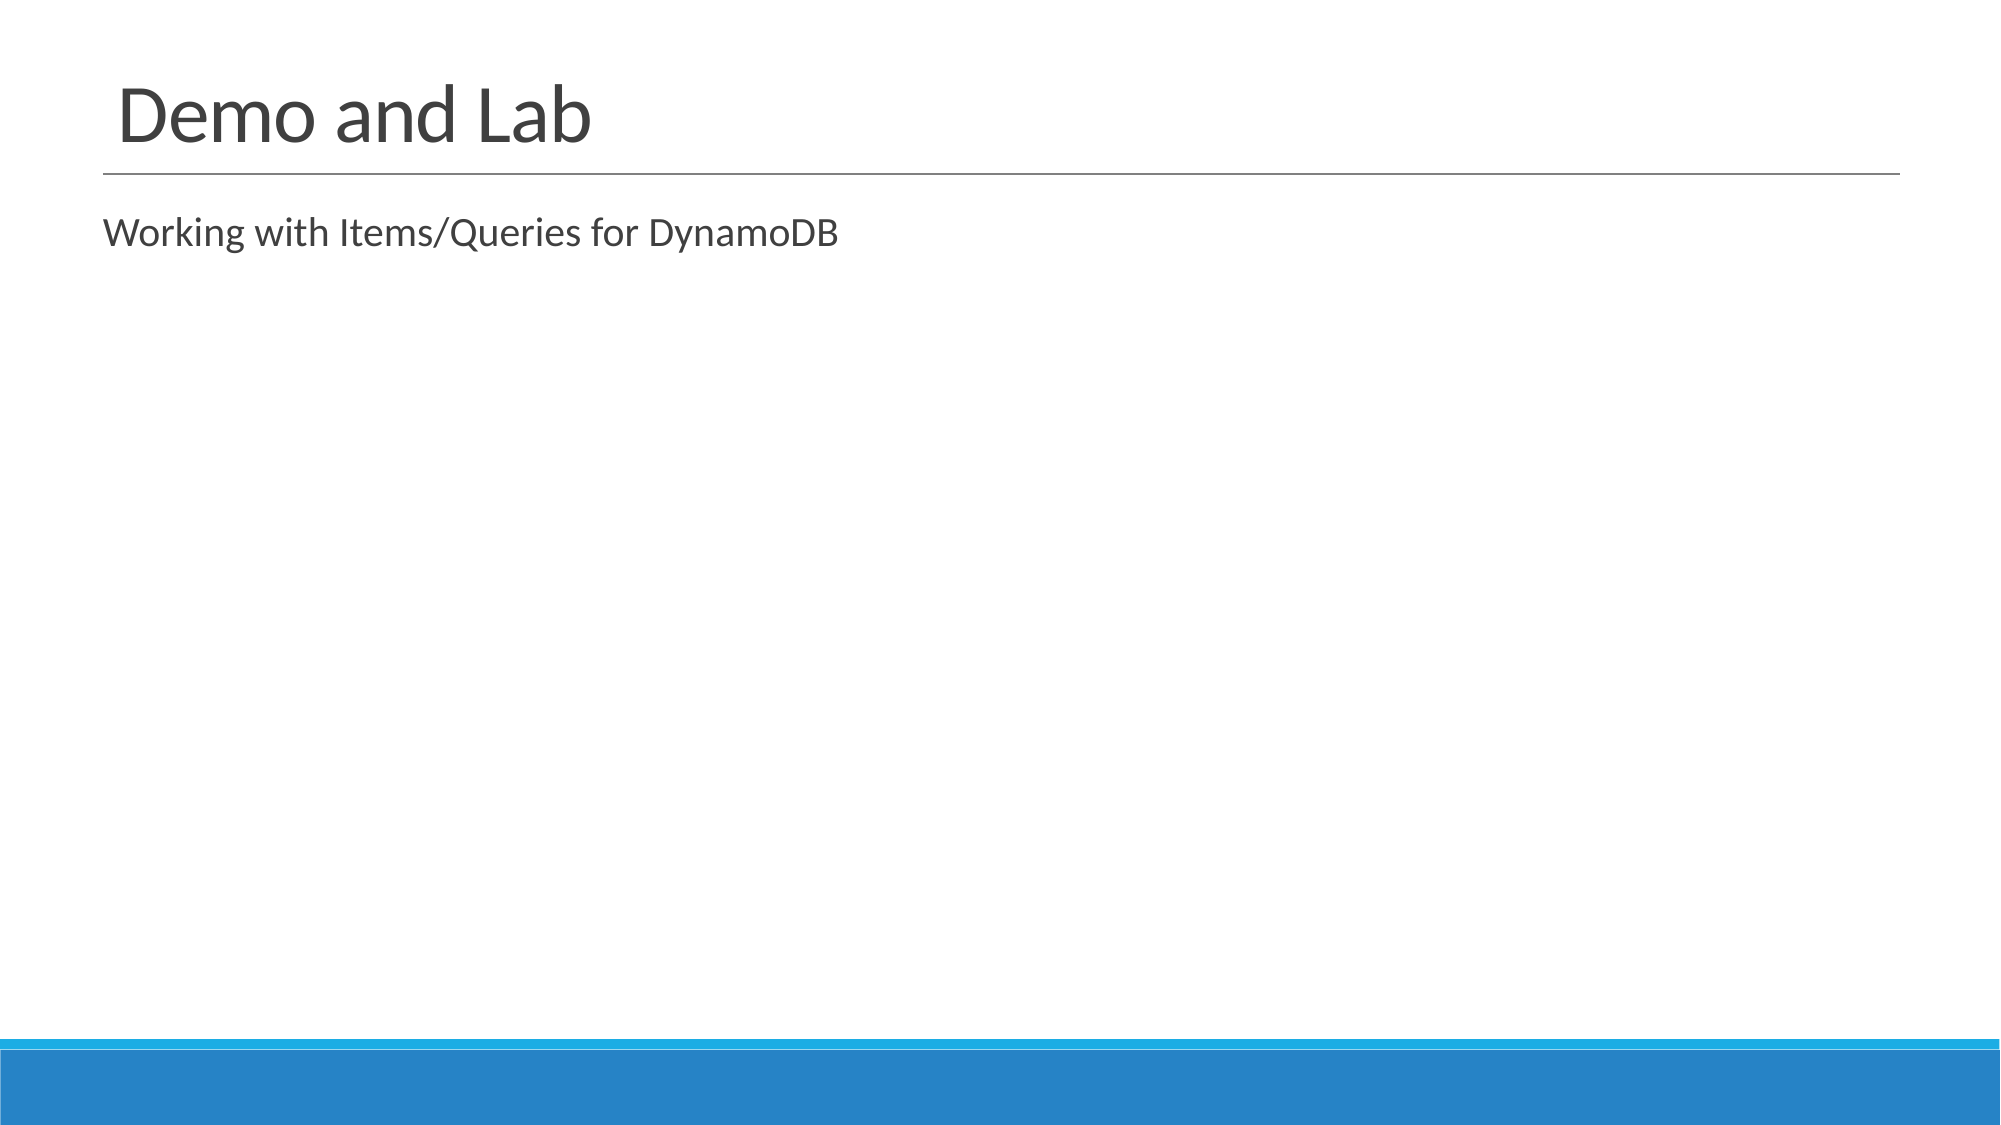

# Demo and Lab
Working with Items/Queries for DynamoDB